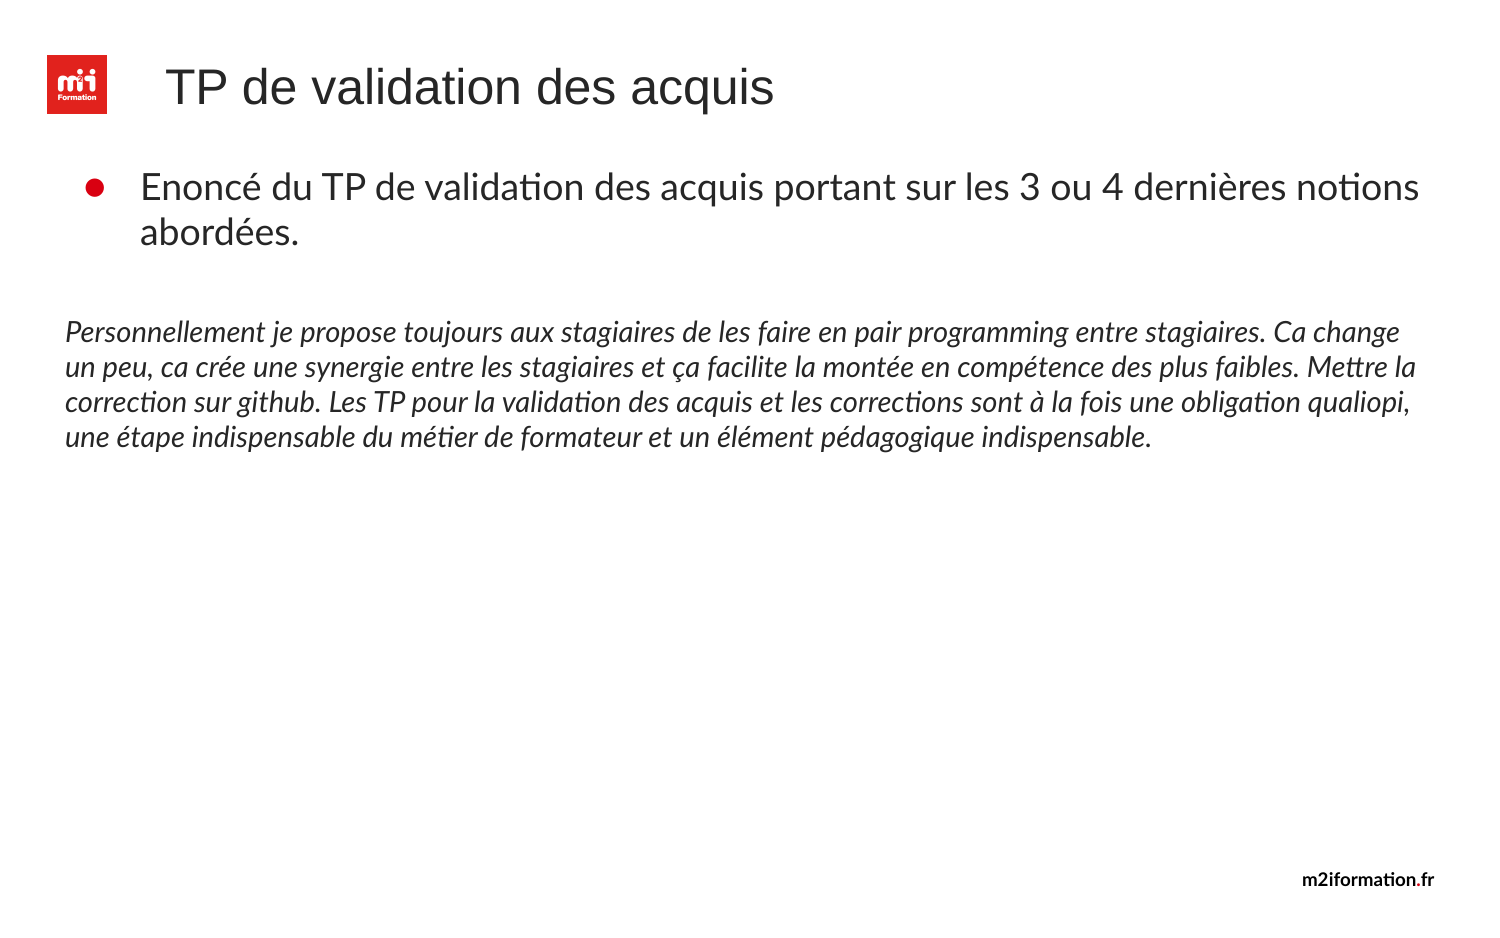

# TP de validation des acquis
Enoncé du TP de validation des acquis portant sur les 3 ou 4 dernières notions abordées.

Personnellement je propose toujours aux stagiaires de les faire en pair programming entre stagiaires. Ca change un peu, ca crée une synergie entre les stagiaires et ça facilite la montée en compétence des plus faibles. Mettre la correction sur github. Les TP pour la validation des acquis et les corrections sont à la fois une obligation qualiopi, une étape indispensable du métier de formateur et un élément pédagogique indispensable.